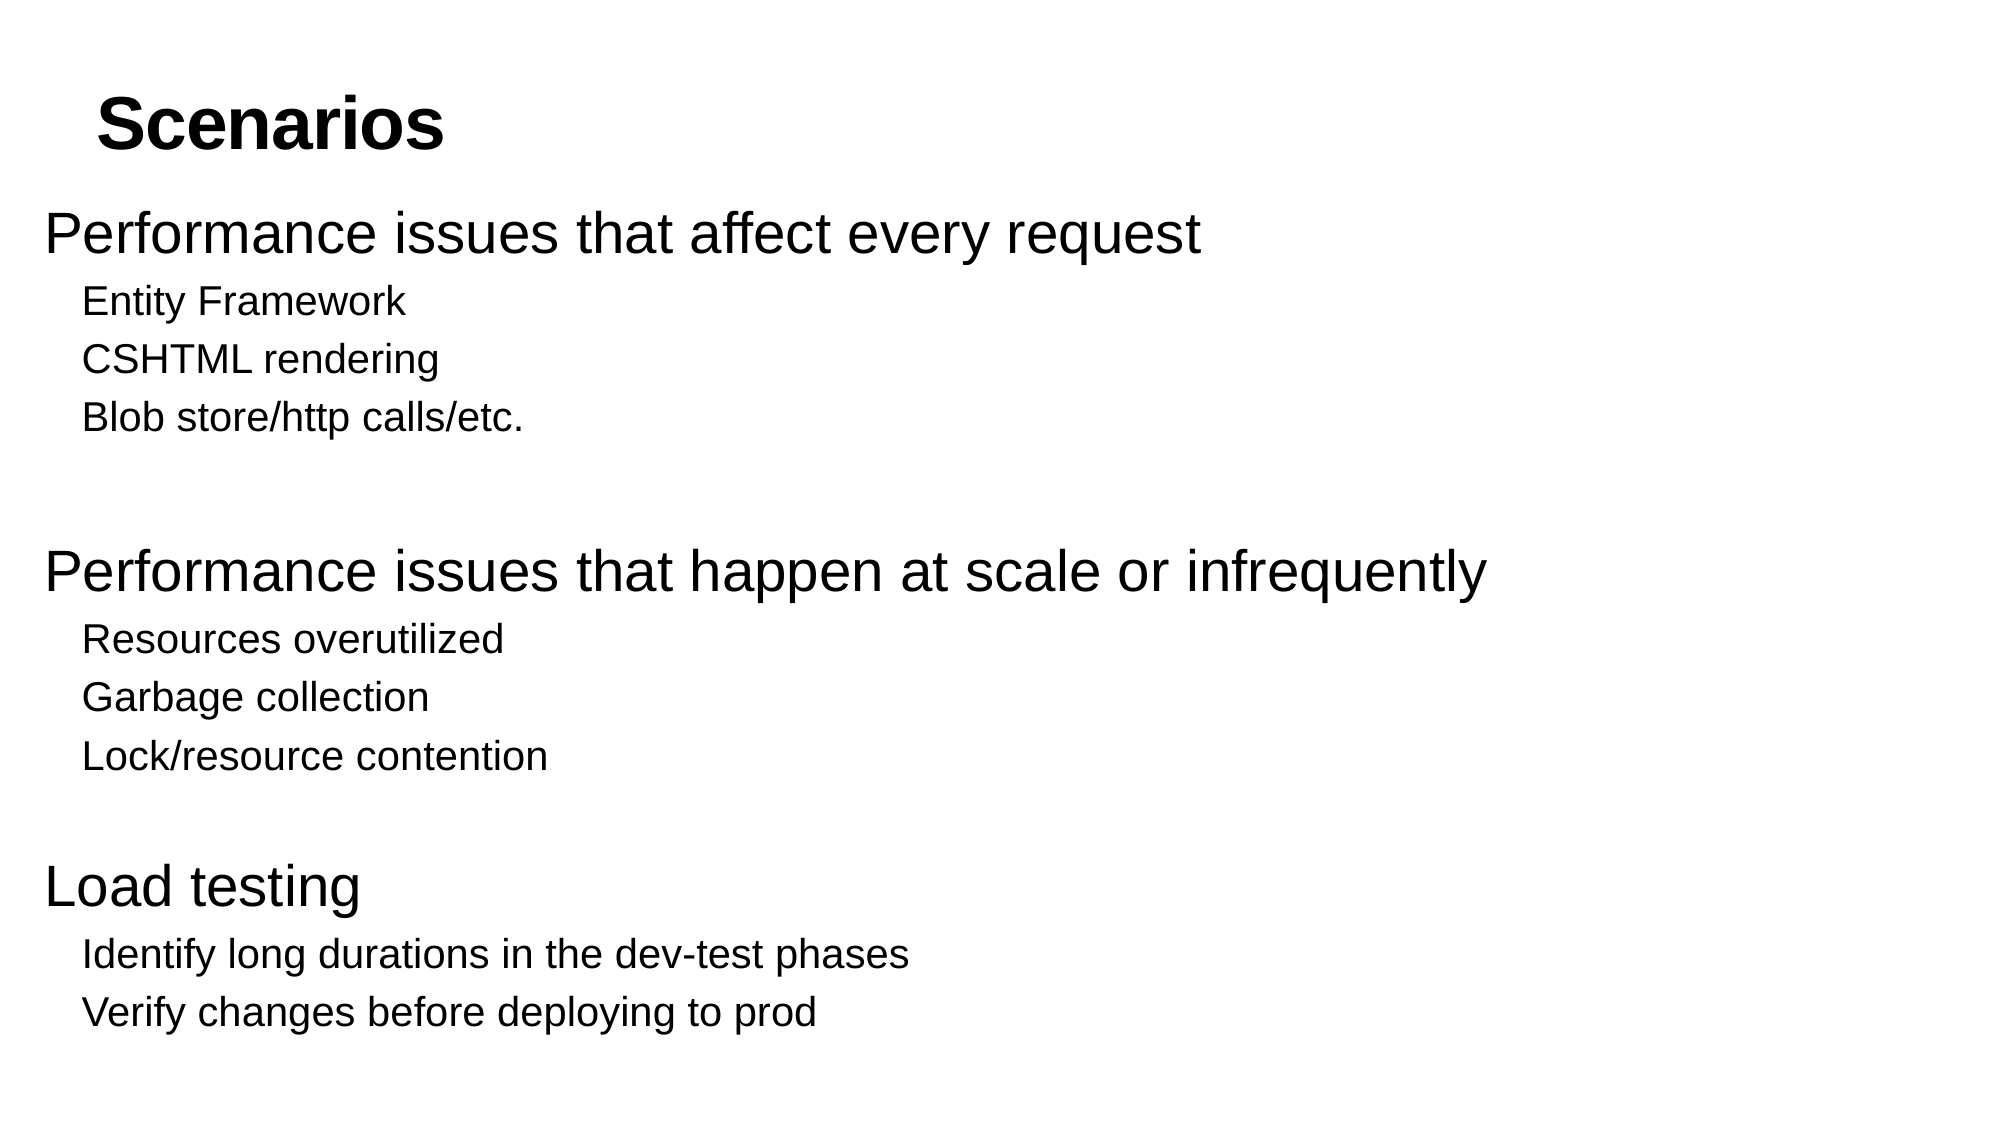

# Scenarios
Performance issues that affect every request
Entity Framework
CSHTML rendering
Blob store/http calls/etc.

Performance issues that happen at scale or infrequently
Resources overutilized
Garbage collection
Lock/resource contention

Load testing
Identify long durations in the dev-test phases
Verify changes before deploying to prod